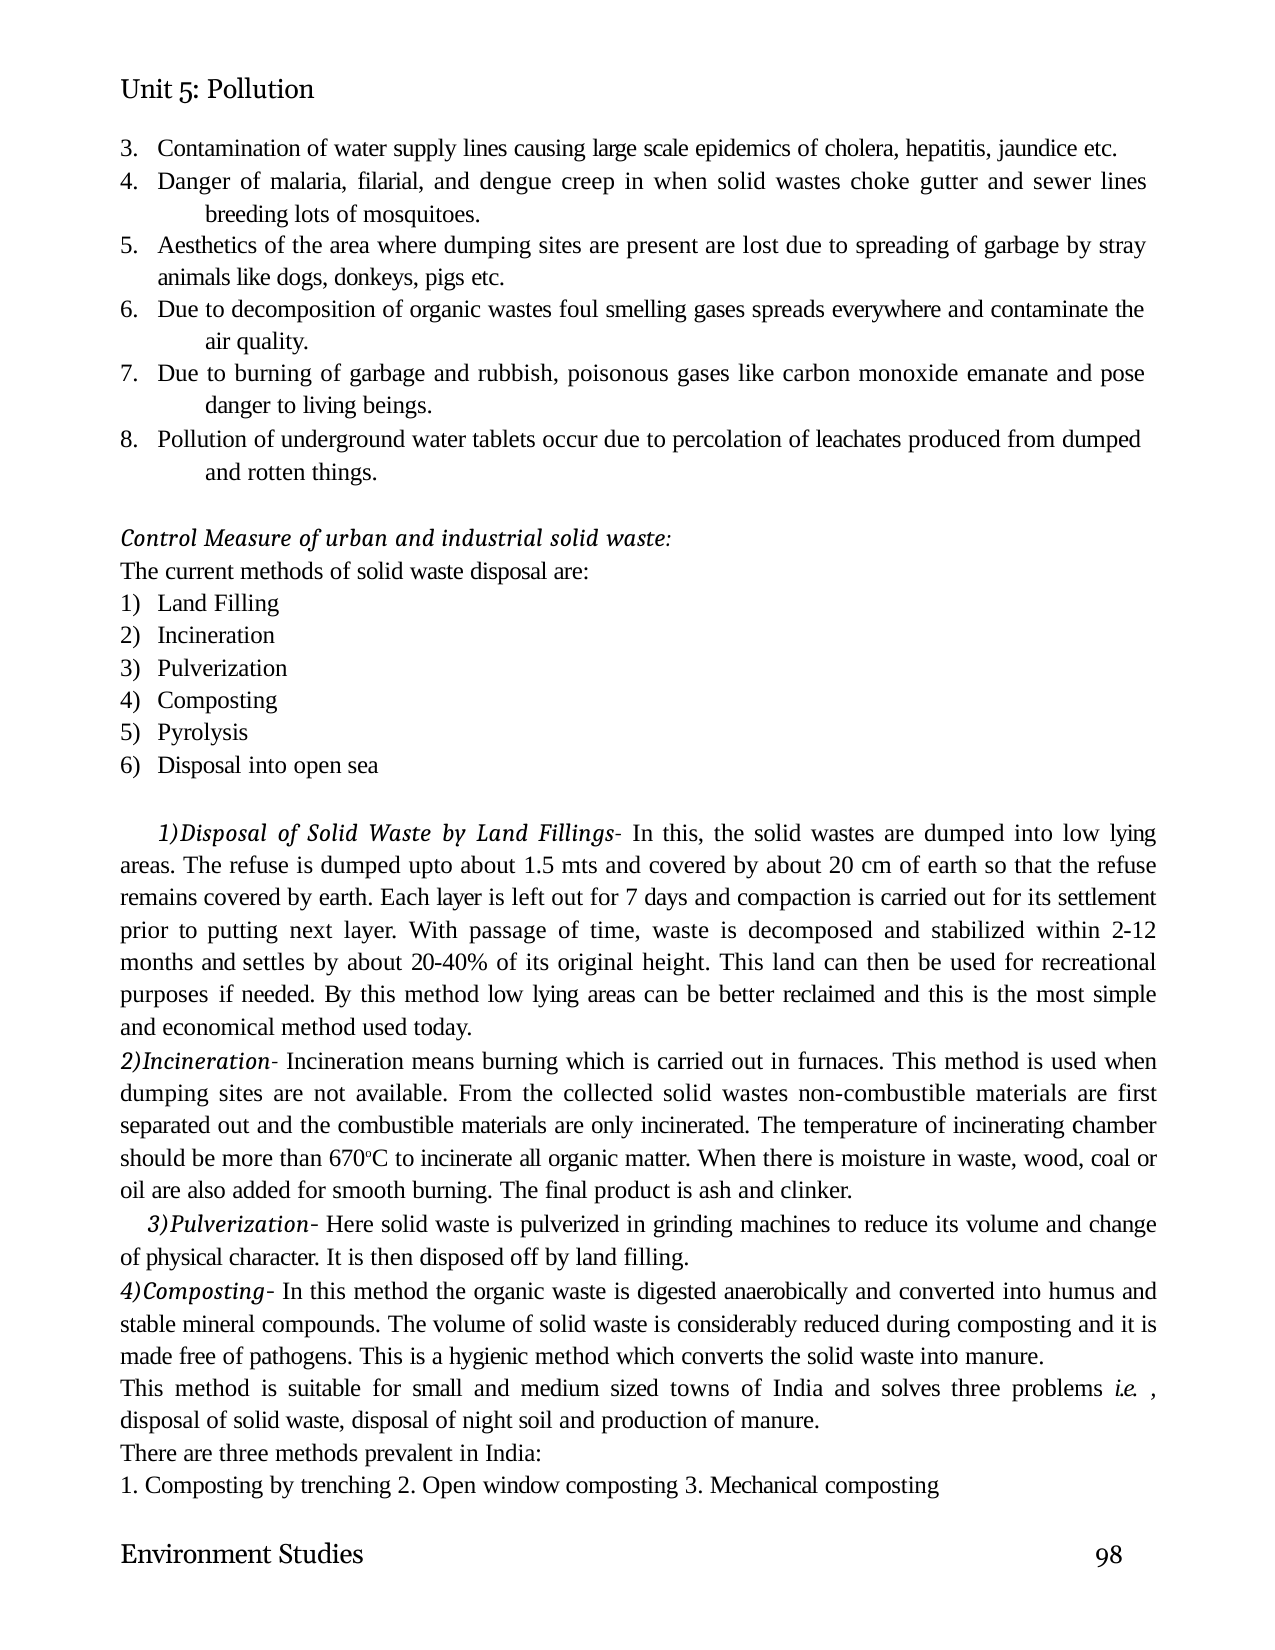

Unit 5: Pollution
Contamination of water supply lines causing large scale epidemics of cholera, hepatitis, jaundice etc.
Danger of malaria, filarial, and dengue creep in when solid wastes choke gutter and sewer lines 	breeding lots of mosquitoes.
Aesthetics of the area where dumping sites are present are lost due to spreading of garbage by stray
animals like dogs, donkeys, pigs etc.
Due to decomposition of organic wastes foul smelling gases spreads everywhere and contaminate the 	air quality.
Due to burning of garbage and rubbish, poisonous gases like carbon monoxide emanate and pose 	danger to living beings.
Pollution of underground water tablets occur due to percolation of leachates produced from dumped 	and rotten things.

Control Measure of urban and industrial solid waste:
The current methods of solid waste disposal are:
Land Filling
Incineration
Pulverization
Composting
Pyrolysis
Disposal into open sea

Disposal of Solid Waste by Land Fillings- In this, the solid wastes are dumped into low lying areas. The refuse is dumped upto about 1.5 mts and covered by about 20 cm of earth so that the refuse remains covered by earth. Each layer is left out for 7 days and compaction is carried out for its settlement prior to putting next layer. With passage of time, waste is decomposed and stabilized within 2-12 months and settles by about 20-40% of its original height. This land can then be used for recreational purposes if needed. By this method low lying areas can be better reclaimed and this is the most simple and economical method used today.
Incineration- Incineration means burning which is carried out in furnaces. This method is used when dumping sites are not available. From the collected solid wastes non-combustible materials are first separated out and the combustible materials are only incinerated. The temperature of incinerating chamber should be more than 670oC to incinerate all organic matter. When there is moisture in waste, wood, coal or oil are also added for smooth burning. The final product is ash and clinker.
Pulverization- Here solid waste is pulverized in grinding machines to reduce its volume and change of physical character. It is then disposed off by land filling.
Composting- In this method the organic waste is digested anaerobically and converted into humus and stable mineral compounds. The volume of solid waste is considerably reduced during composting and it is made free of pathogens. This is a hygienic method which converts the solid waste into manure.
This method is suitable for small and medium sized towns of India and solves three problems i.e. , disposal of solid waste, disposal of night soil and production of manure.
There are three methods prevalent in India:
1. Composting by trenching 2. Open window composting 3. Mechanical composting
Environment Studies
98